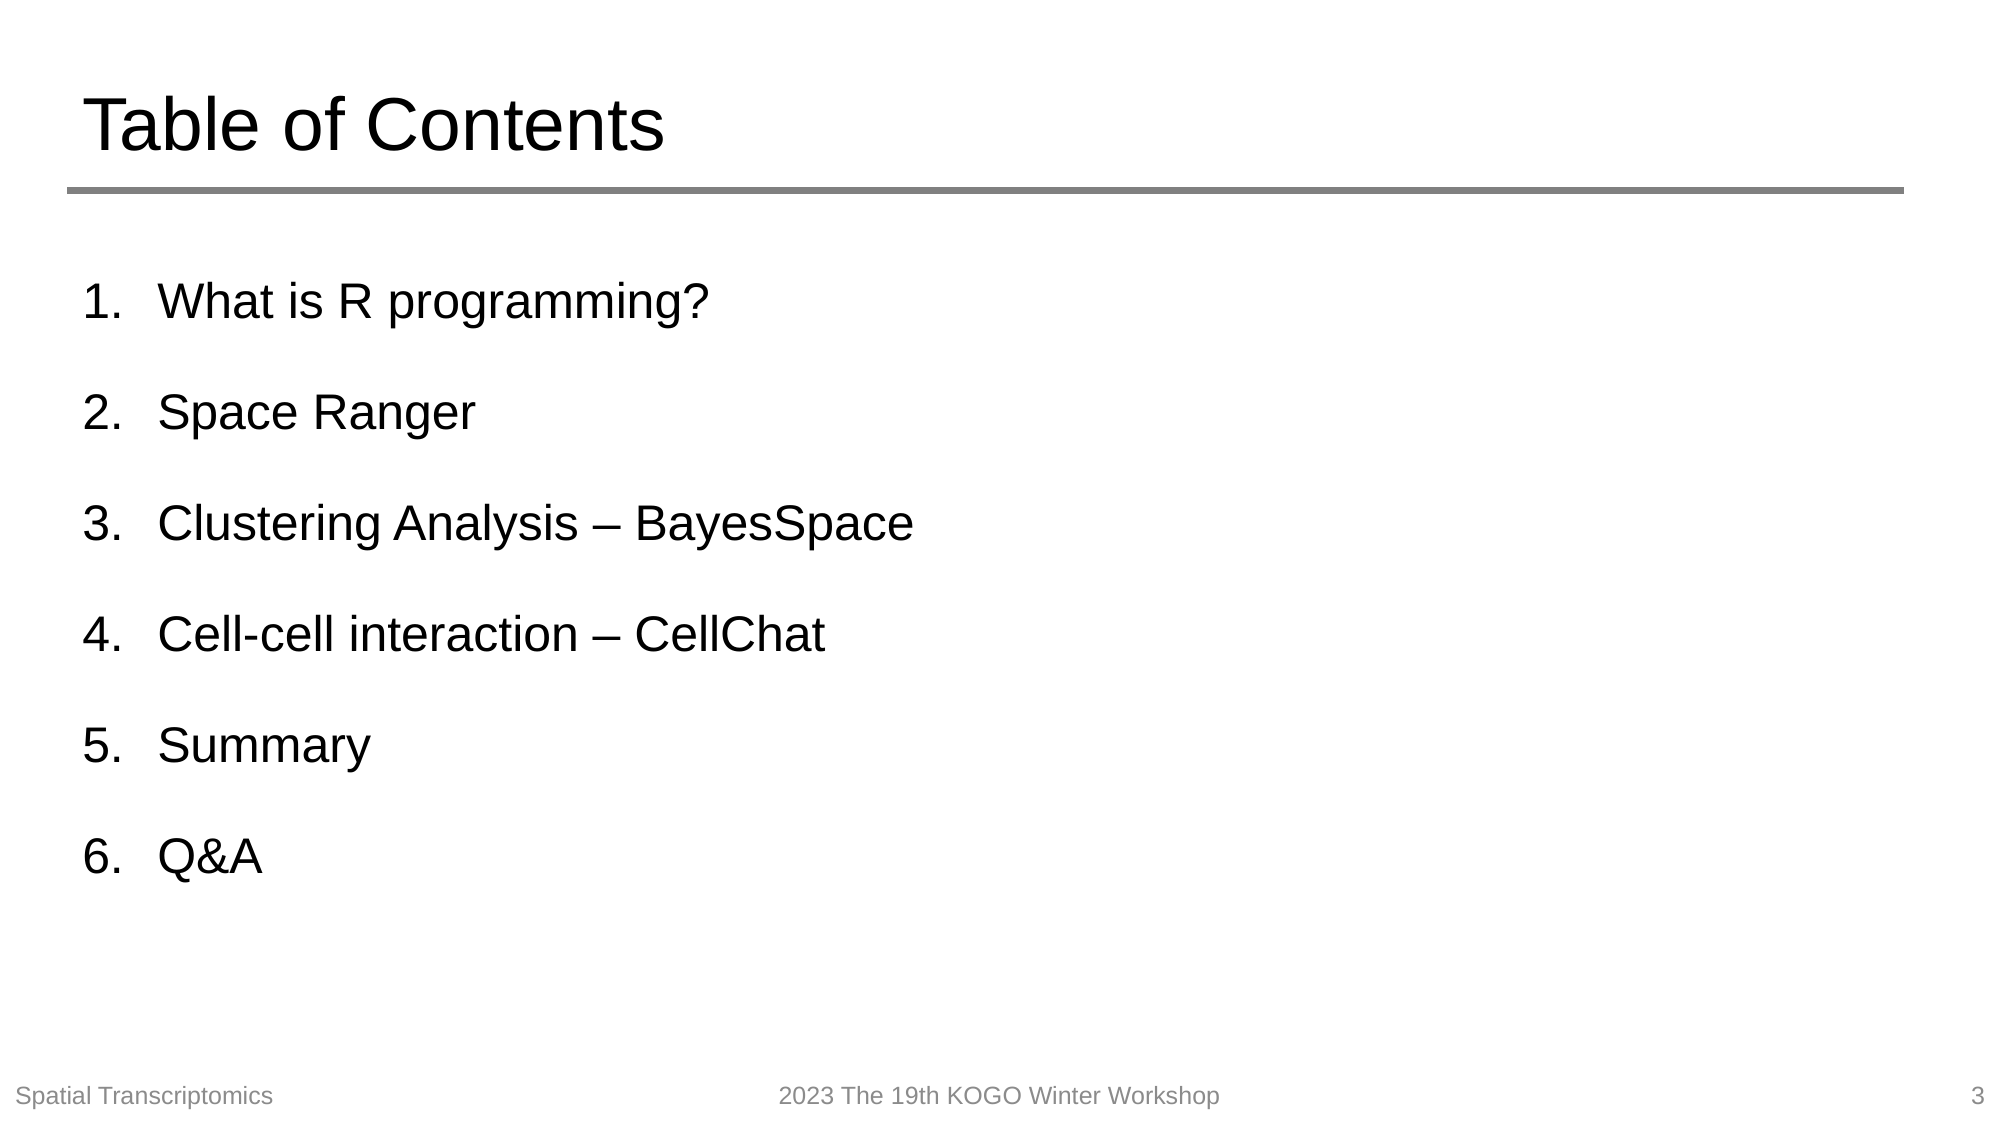

# Table of Contents
What is R programming?
Space Ranger
Clustering Analysis – BayesSpace
Cell-cell interaction – CellChat
Summary
Q&A
Spatial Transcriptomics
2023 The 19th KOGO Winter Workshop
3